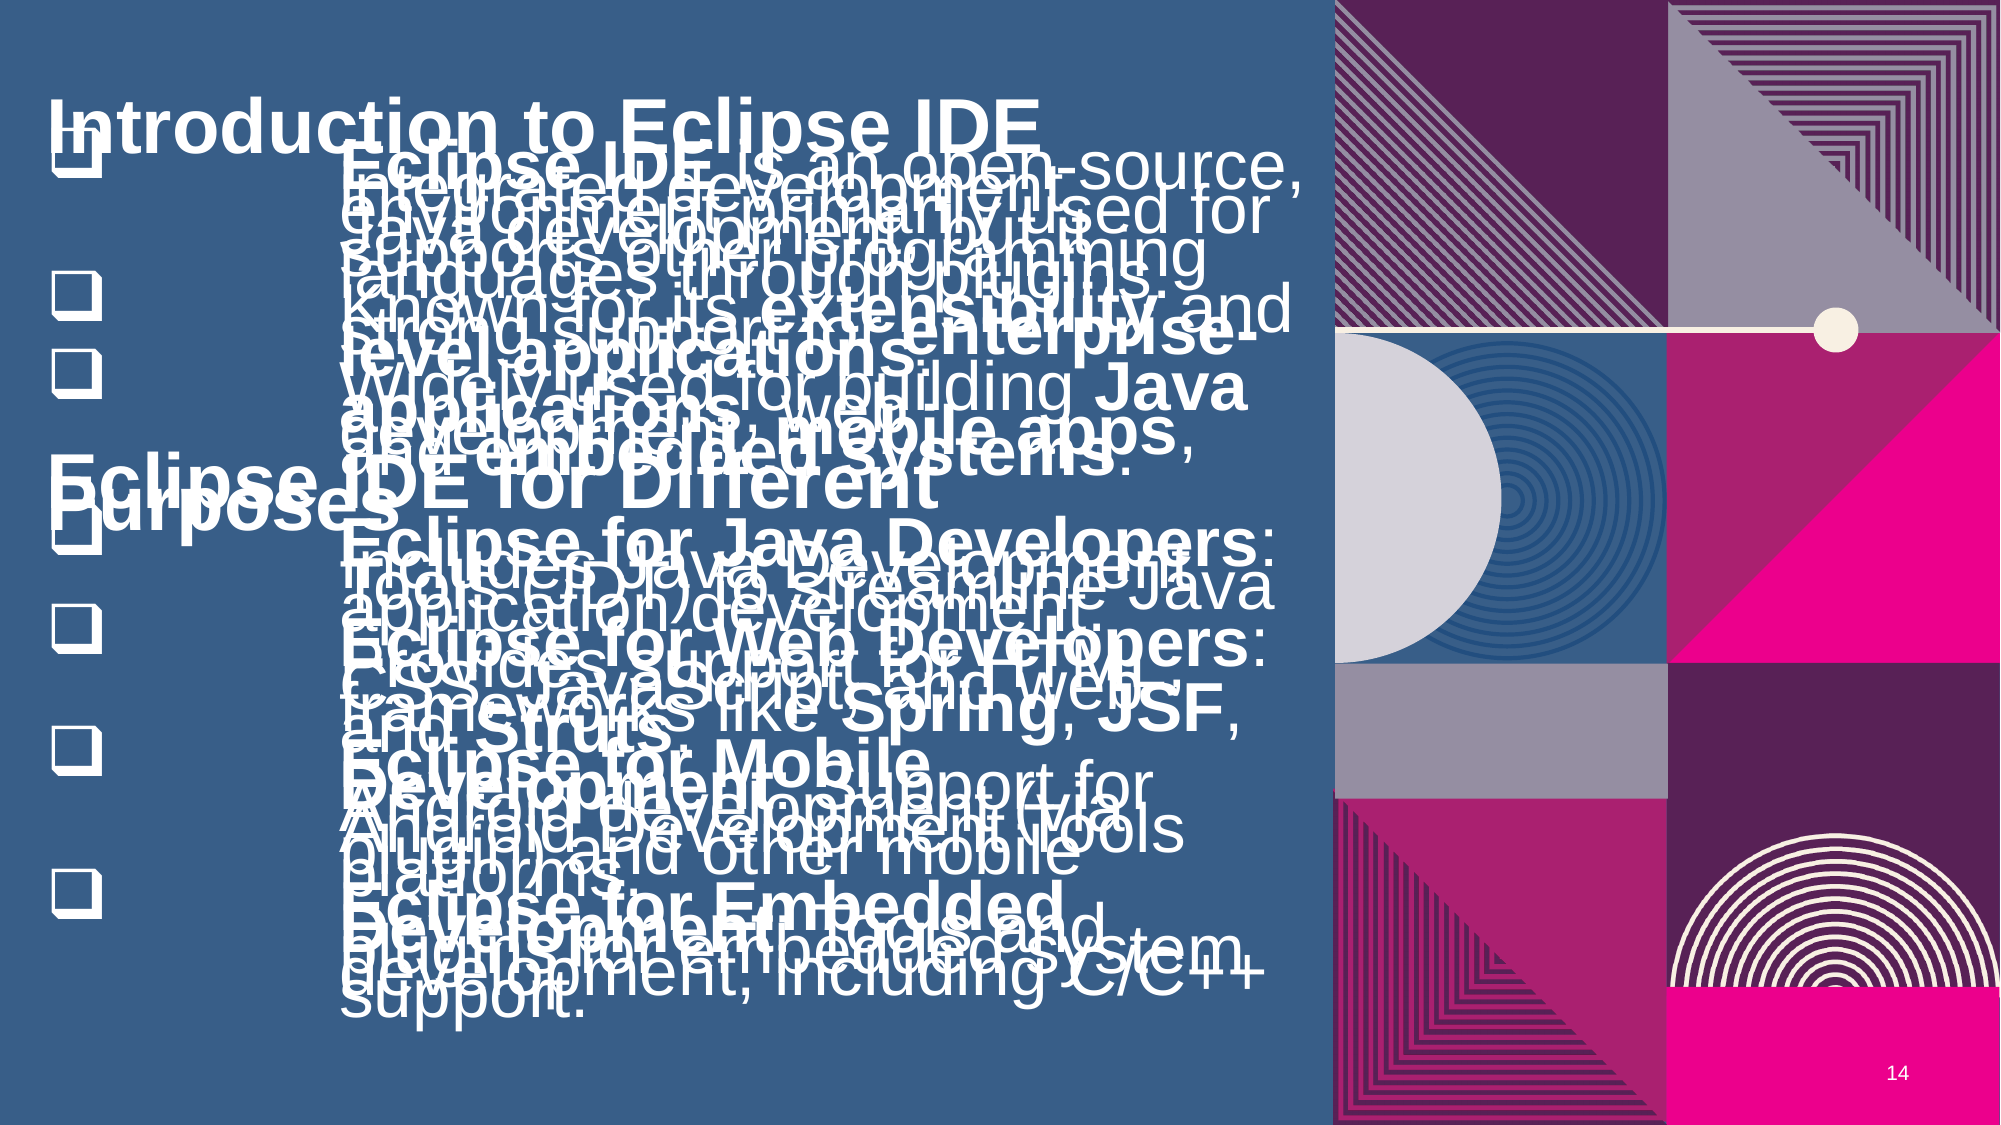

#

Introduction to Eclipse IDE
Eclipse IDE is an open-source, integrated development environment primarily used for Java development, but it supports other programming languages through plugins.
Known for its extensibility and strong support for enterprise-level applications.
Widely used for building Java applications, web development, mobile apps, and embedded systems.
Eclipse IDE for Different Purposes
Eclipse for Java Developers: Includes Java Development Tools (JDT) to streamline Java application development.
Eclipse for Web Developers: Provides support for HTML, CSS, JavaScript, and web frameworks like Spring, JSF, and Struts.
Eclipse for Mobile Development: Support for Android development (via Android Development Tools plugin) and other mobile platforms.
Eclipse for Embedded Development: Tools and plugins for embedded system development, including C/C++ support.

14